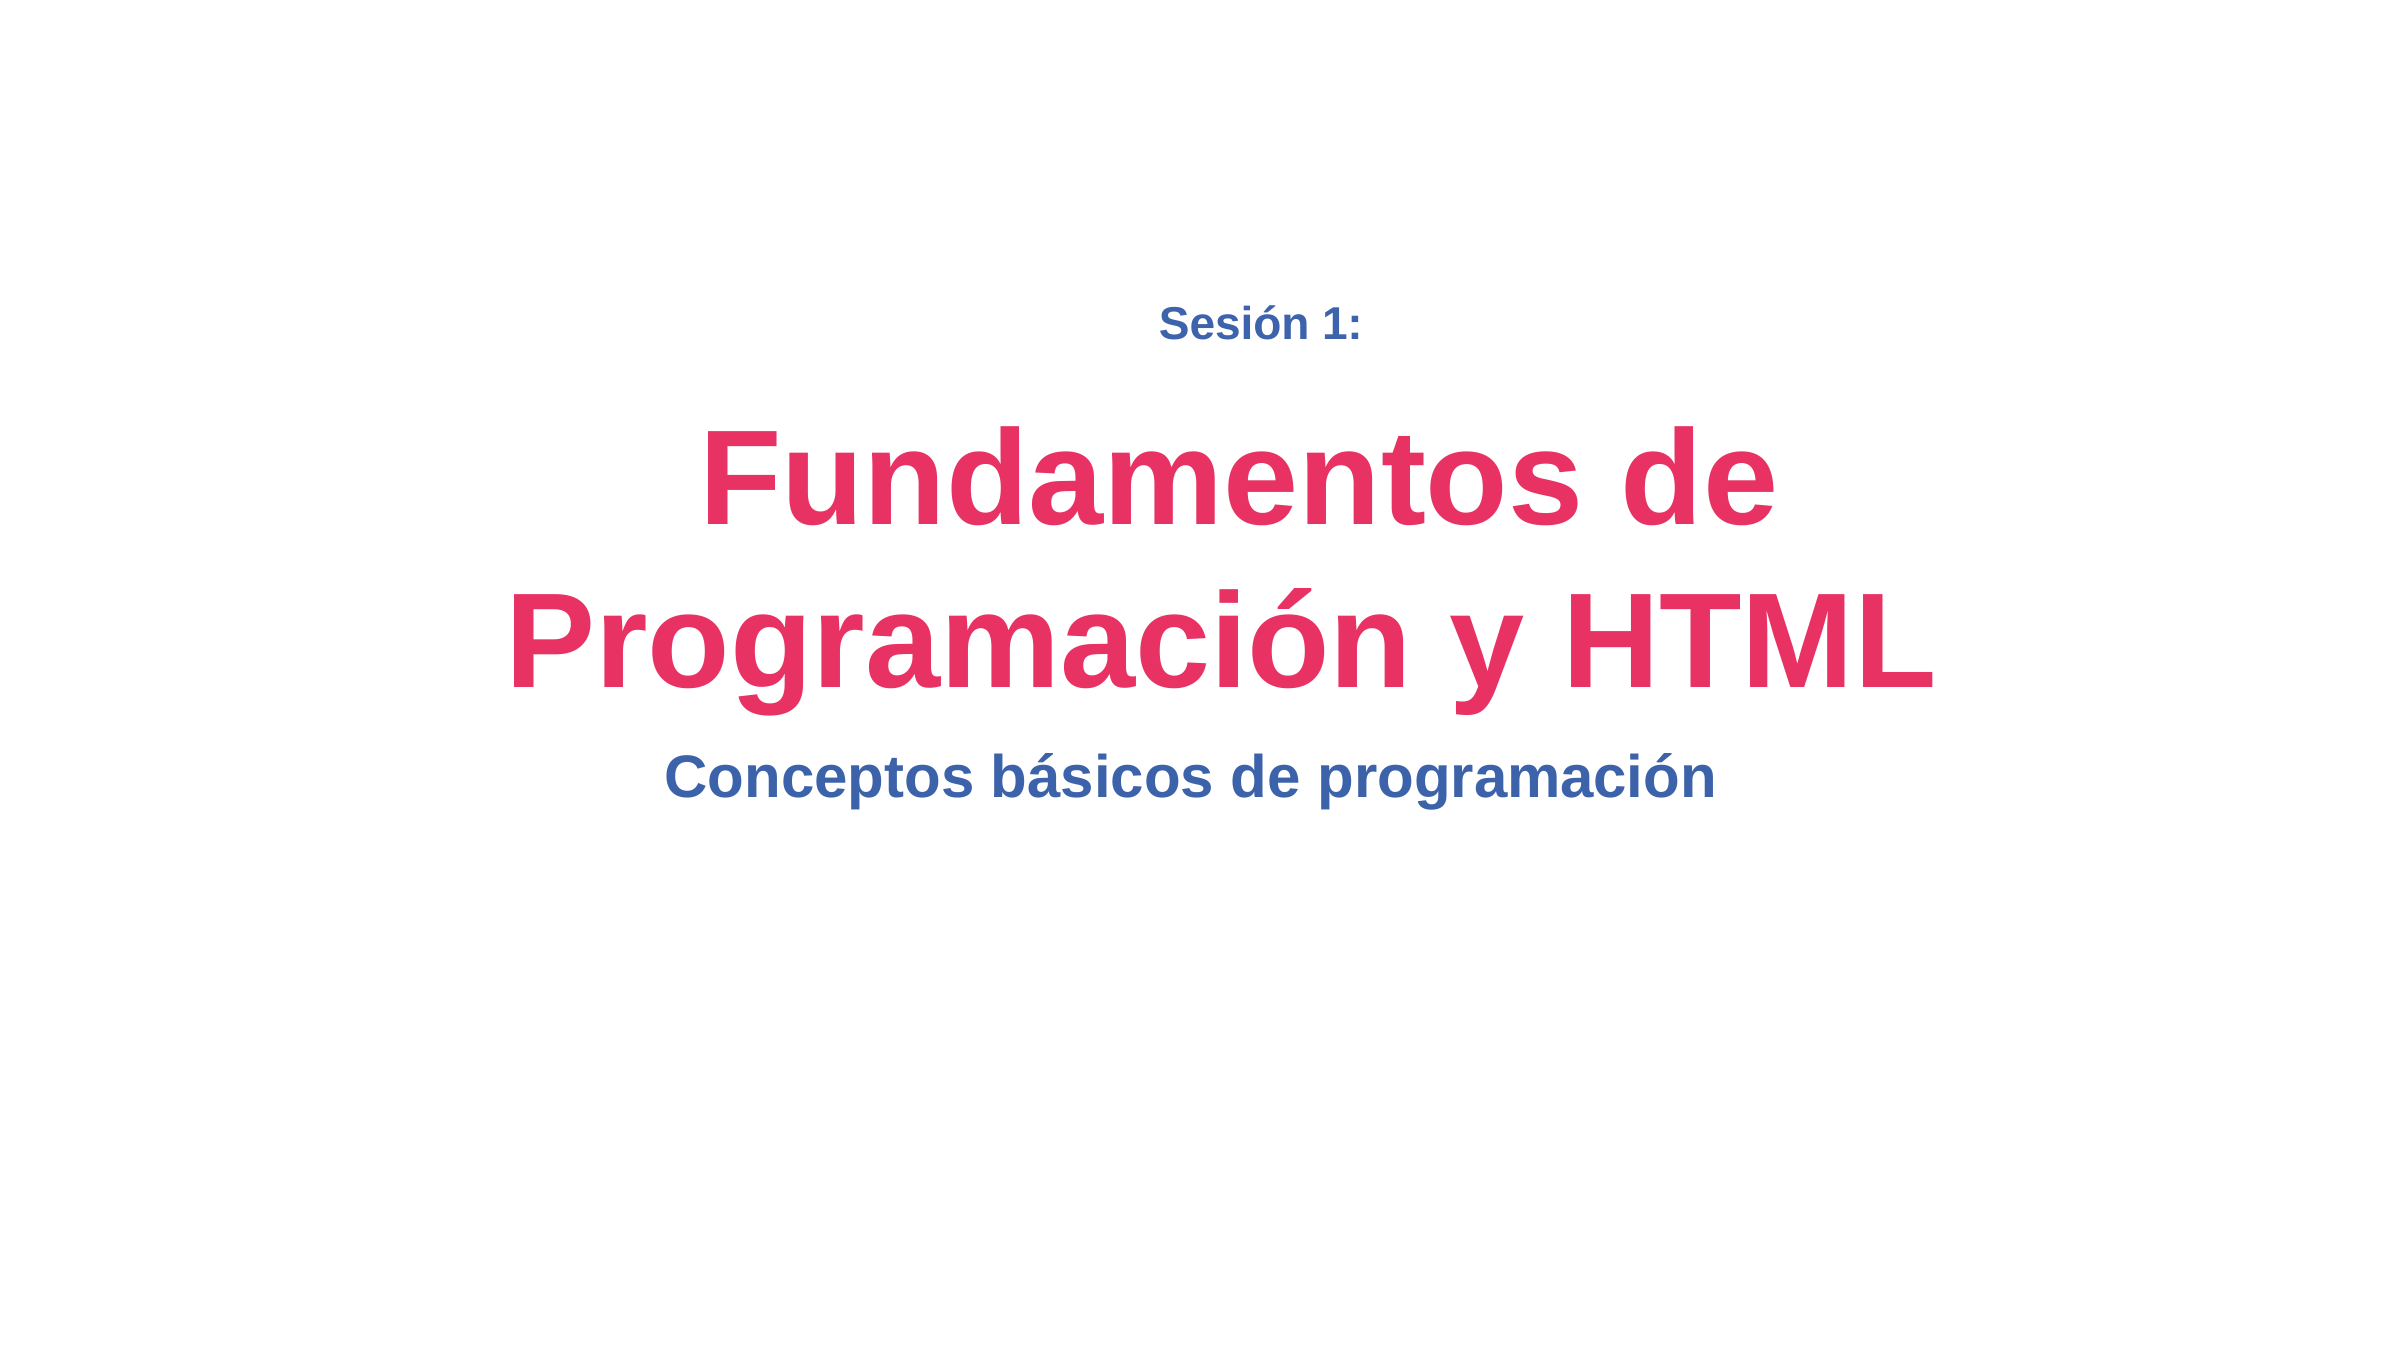

# Sesión 1:
Fundamentos de Programación y HTML
Conceptos básicos de programación